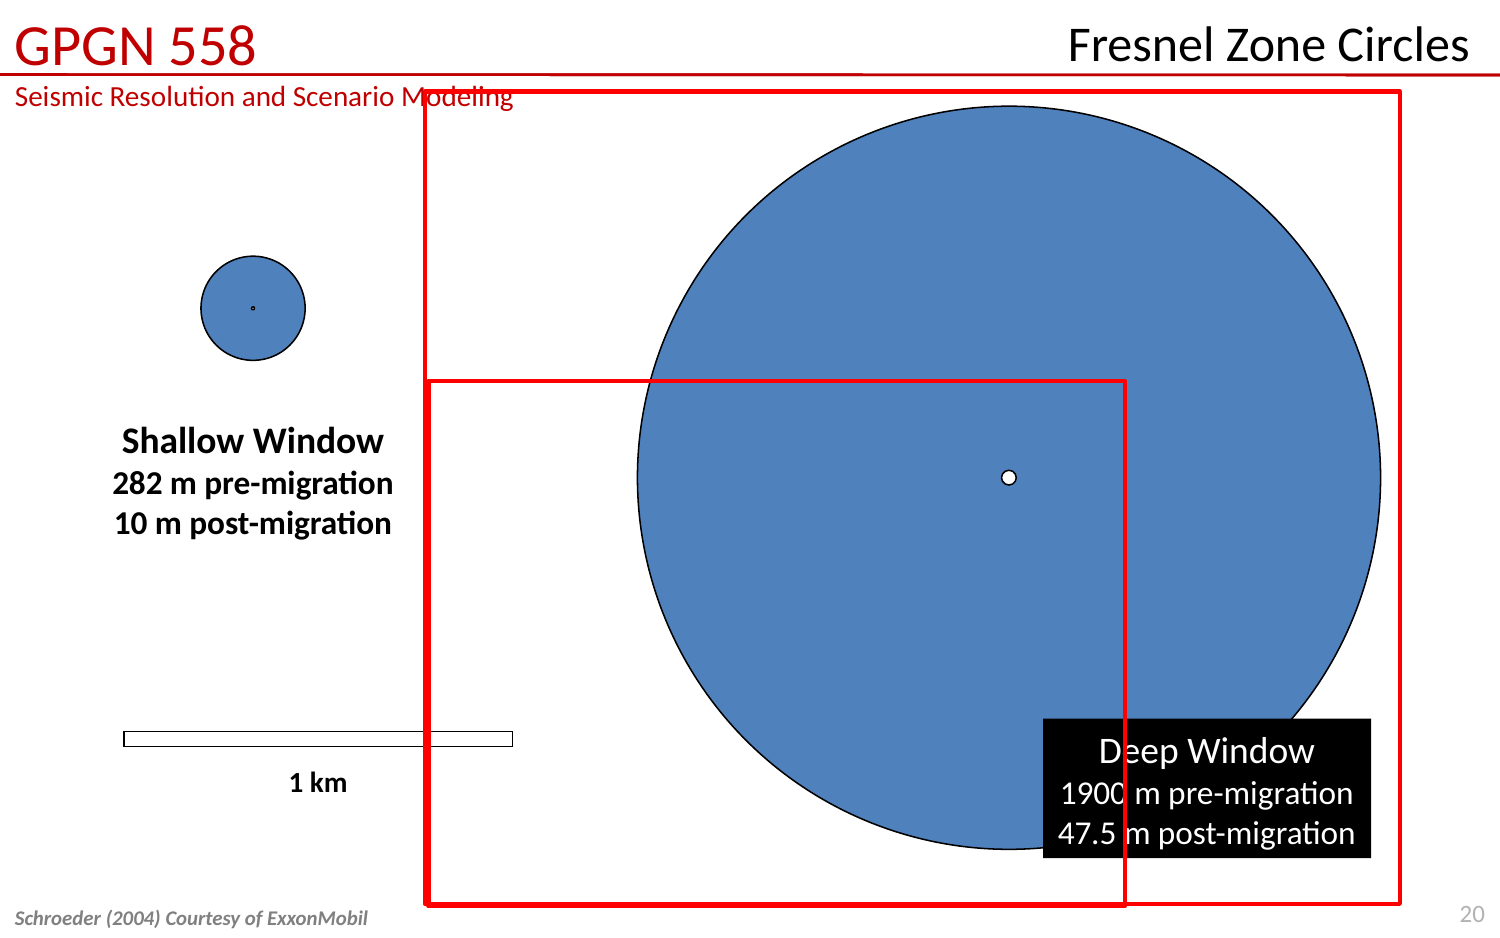

# Fresnel Zone Circles

Shallow Window
282 m pre-migration
10 m post-migration

1 km

Deep Window
1900 m pre-migration
47.5 m post-migration
20
Schroeder (2004) Courtesy of ExxonMobil